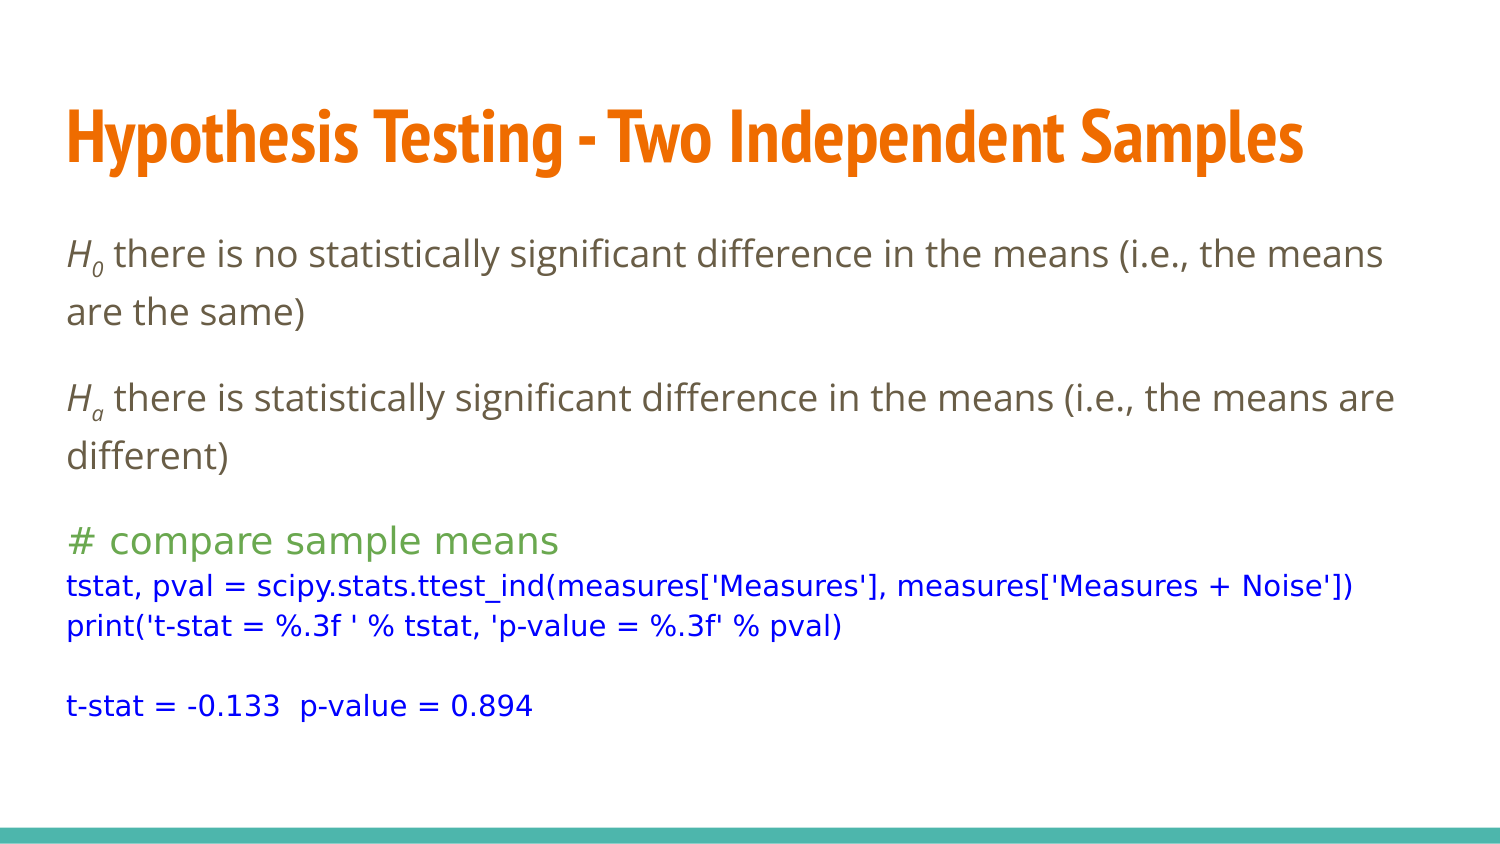

# Hypothesis Testing - Two Independent Samples
H0 there is no statistically significant difference in the means (i.e., the means are the same)
Ha there is statistically significant difference in the means (i.e., the means are different)
# compare sample means tstat, pval = scipy.stats.ttest_ind(measures['Measures'], measures['Measures + Noise']) print('t-stat = %.3f ' % tstat, 'p-value = %.3f' % pval) t-stat = -0.133  p-value = 0.894